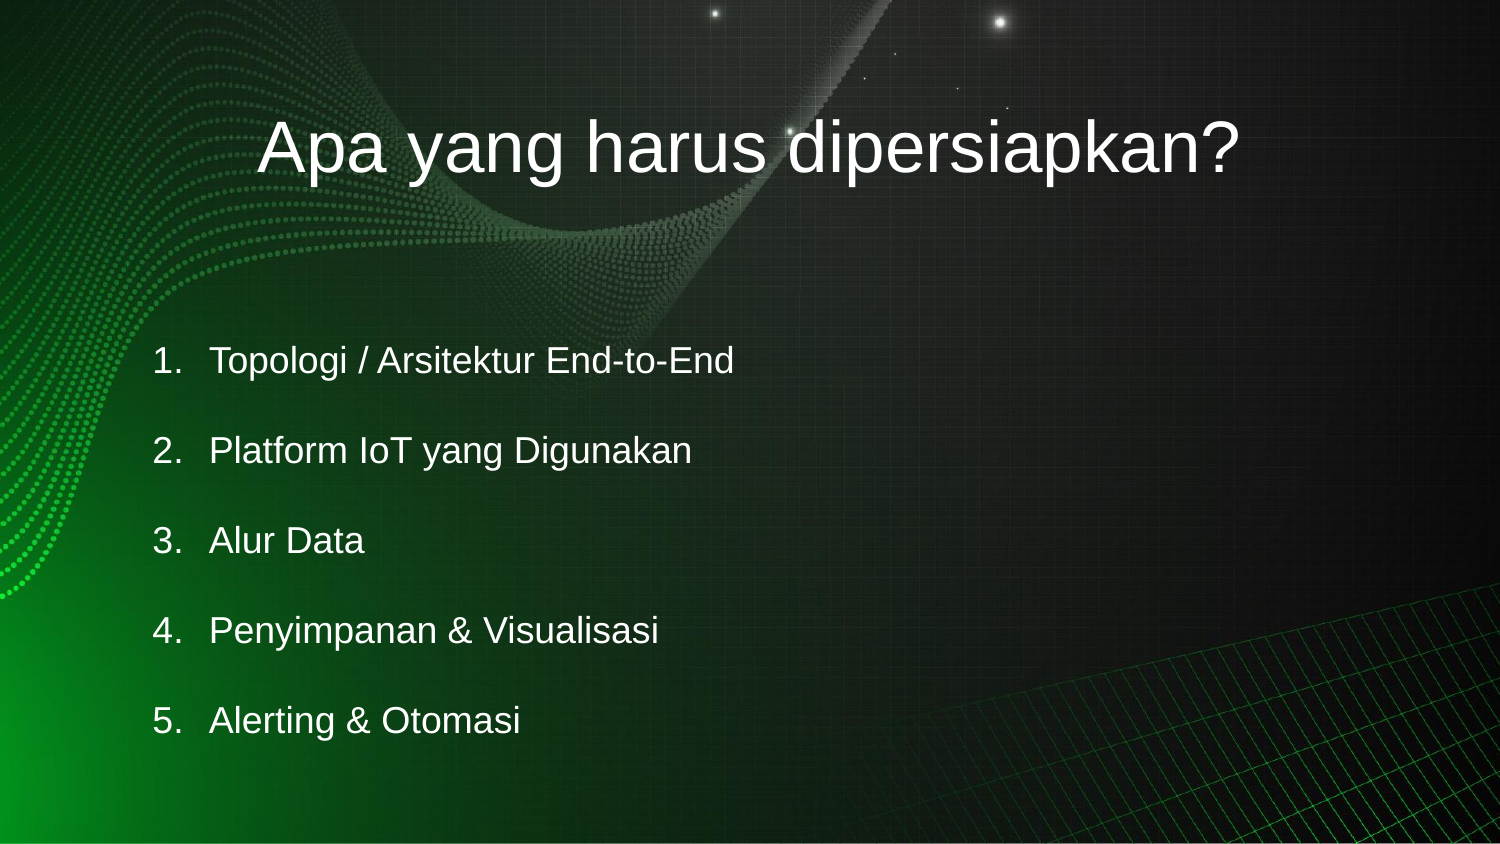

# Apa yang harus dipersiapkan?
Topologi / Arsitektur End-to-End
Platform IoT yang Digunakan
Alur Data
Penyimpanan & Visualisasi
Alerting & Otomasi